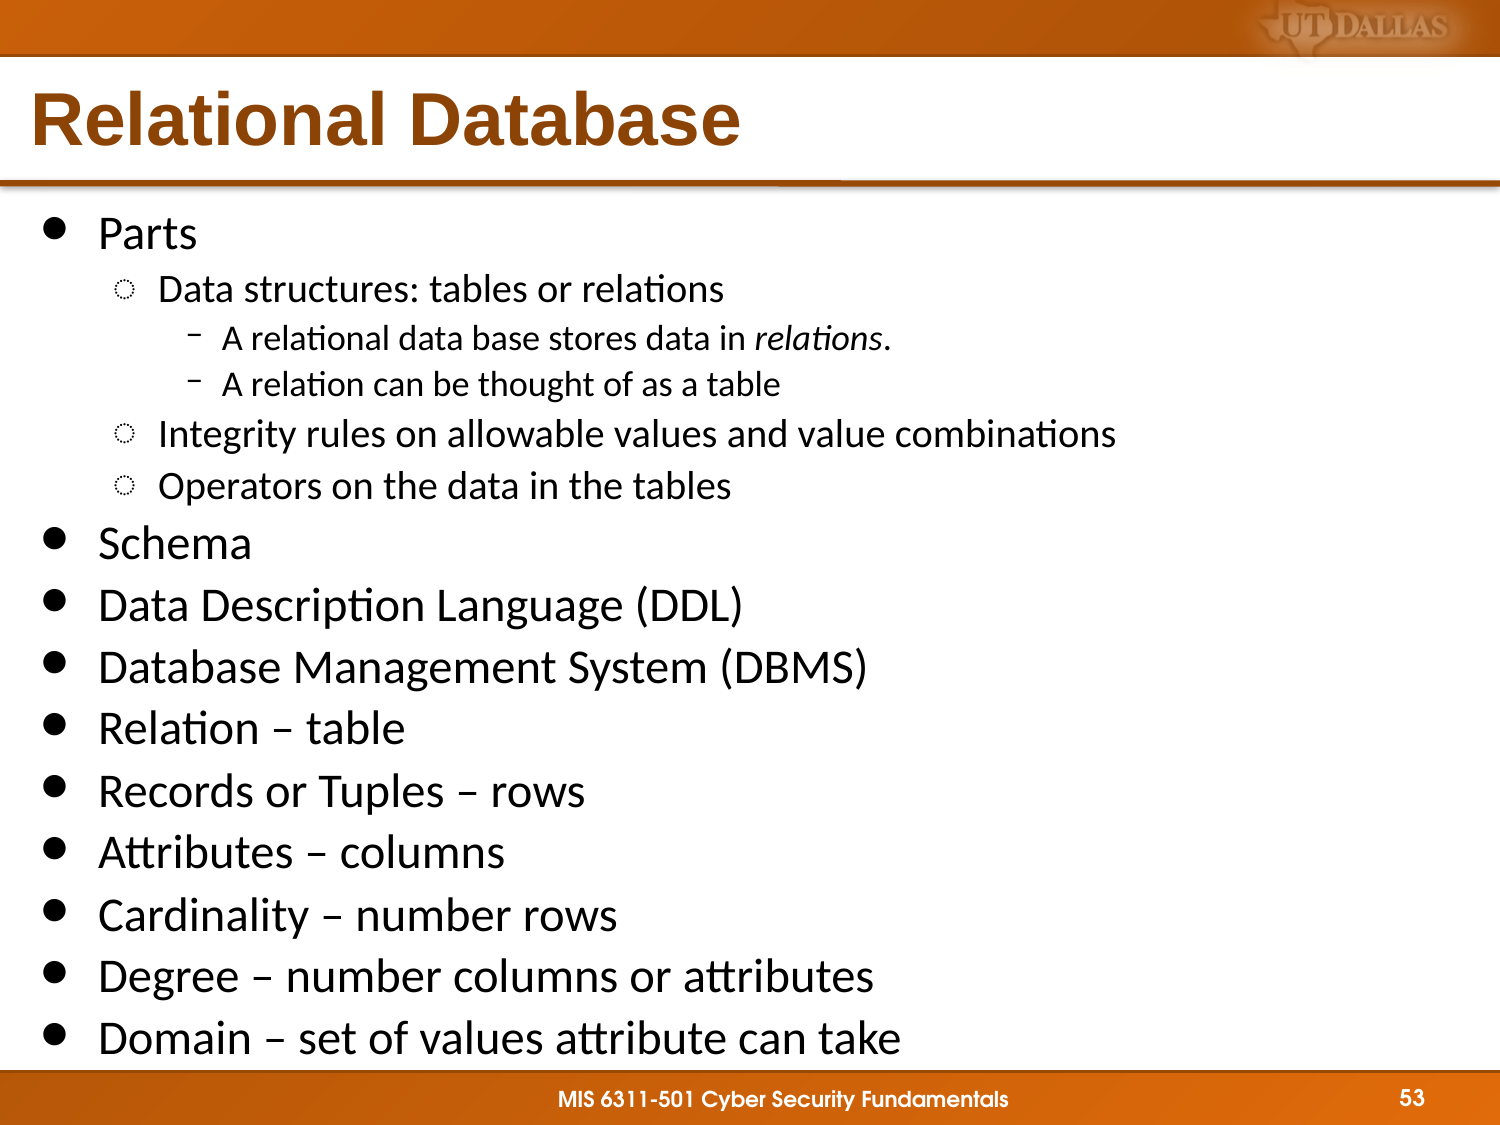

# Relational Database
Parts
Data structures: tables or relations
A relational data base stores data in relations.
A relation can be thought of as a table
Integrity rules on allowable values and value combinations
Operators on the data in the tables
Schema
Data Description Language (DDL)
Database Management System (DBMS)
Relation – table
Records or Tuples – rows
Attributes – columns
Cardinality – number rows
Degree – number columns or attributes
Domain – set of values attribute can take
53